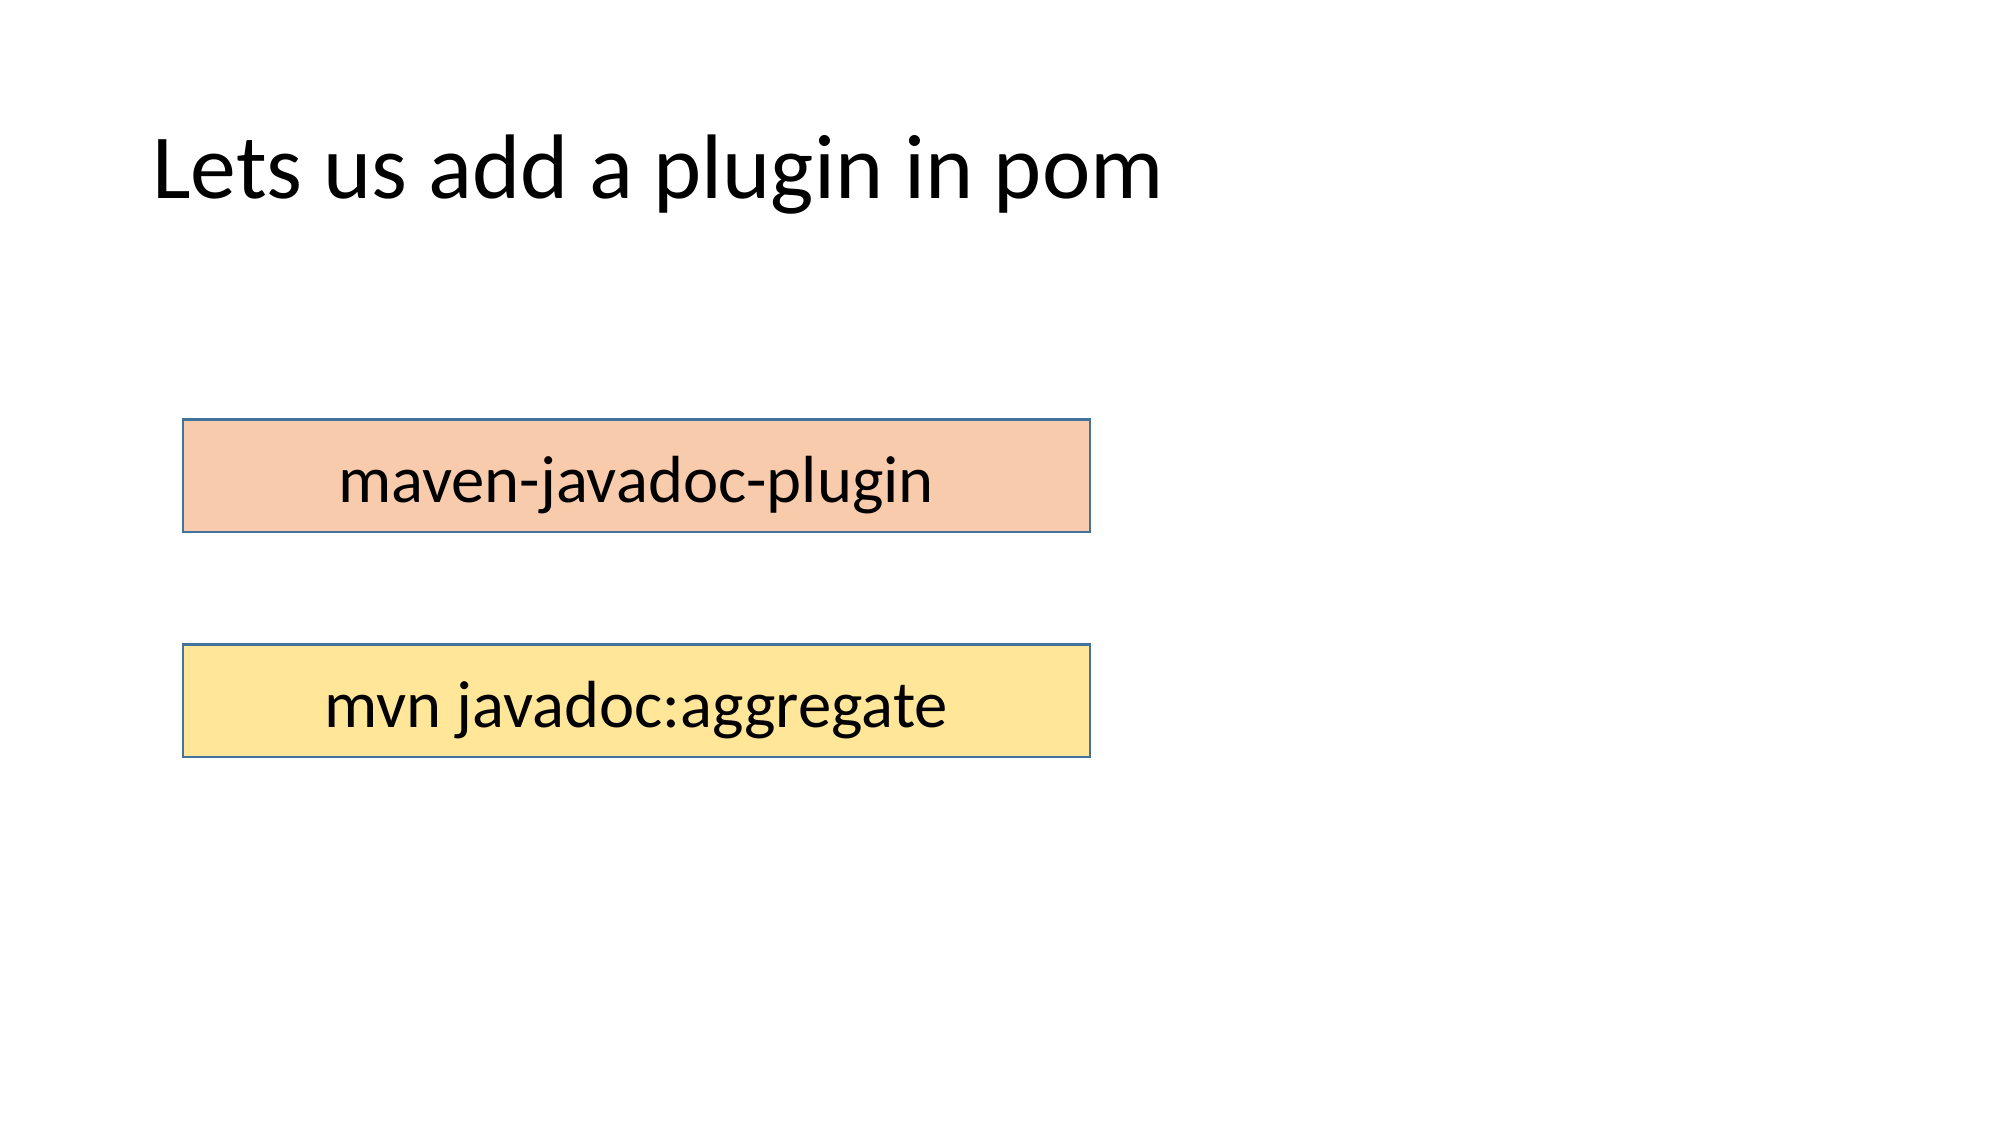

# Lets us add a plugin in pom
maven-javadoc-plugin
mvn javadoc:aggregate